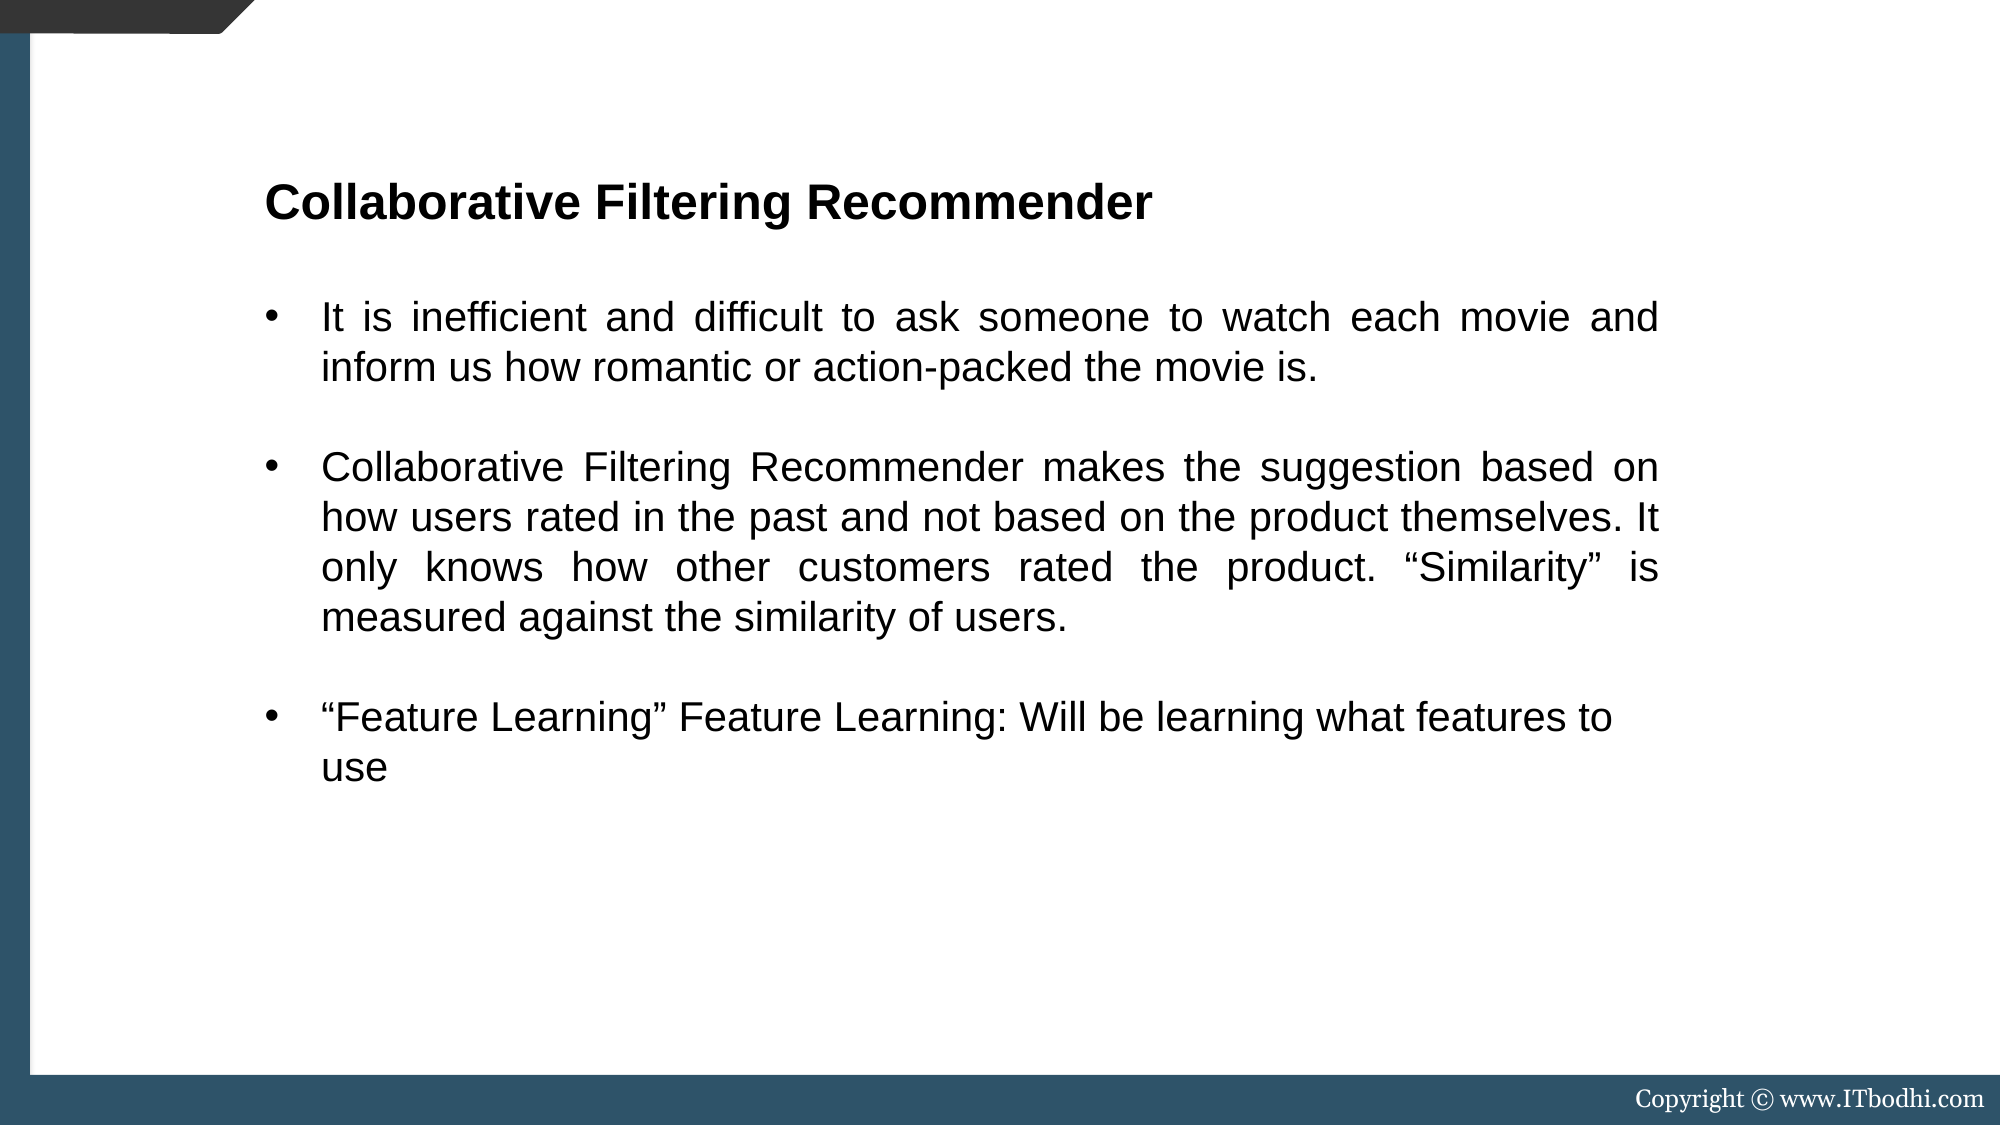

Collaborative Filtering Recommender

It is inefficient and difficult to ask someone to watch each movie and inform us how romantic or action-packed the movie is.

Collaborative Filtering Recommender makes the suggestion based on how users rated in the past and not based on the product themselves. It only knows how other customers rated the product. “Similarity” is measured against the similarity of users.

“Feature Learning” Feature Learning: Will be learning what features to use

Copyright © www.ITbodhi.com